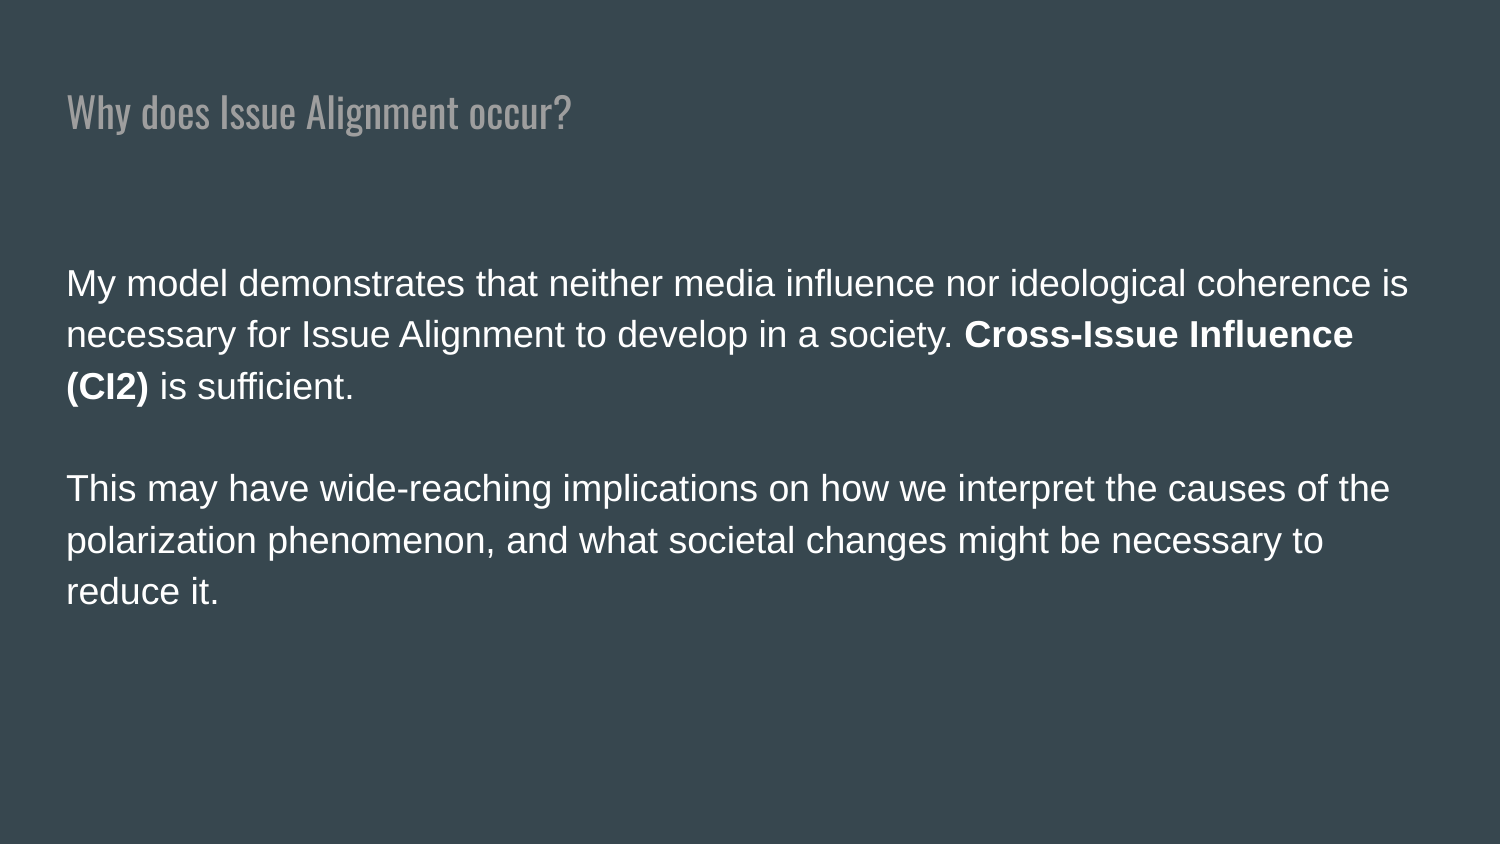

# Why does Issue Alignment occur?
My model demonstrates that neither media influence nor ideological coherence is necessary for Issue Alignment to develop in a society. Cross-Issue Influence (CI2) is sufficient.
This may have wide-reaching implications on how we interpret the causes of the polarization phenomenon, and what societal changes might be necessary to reduce it.